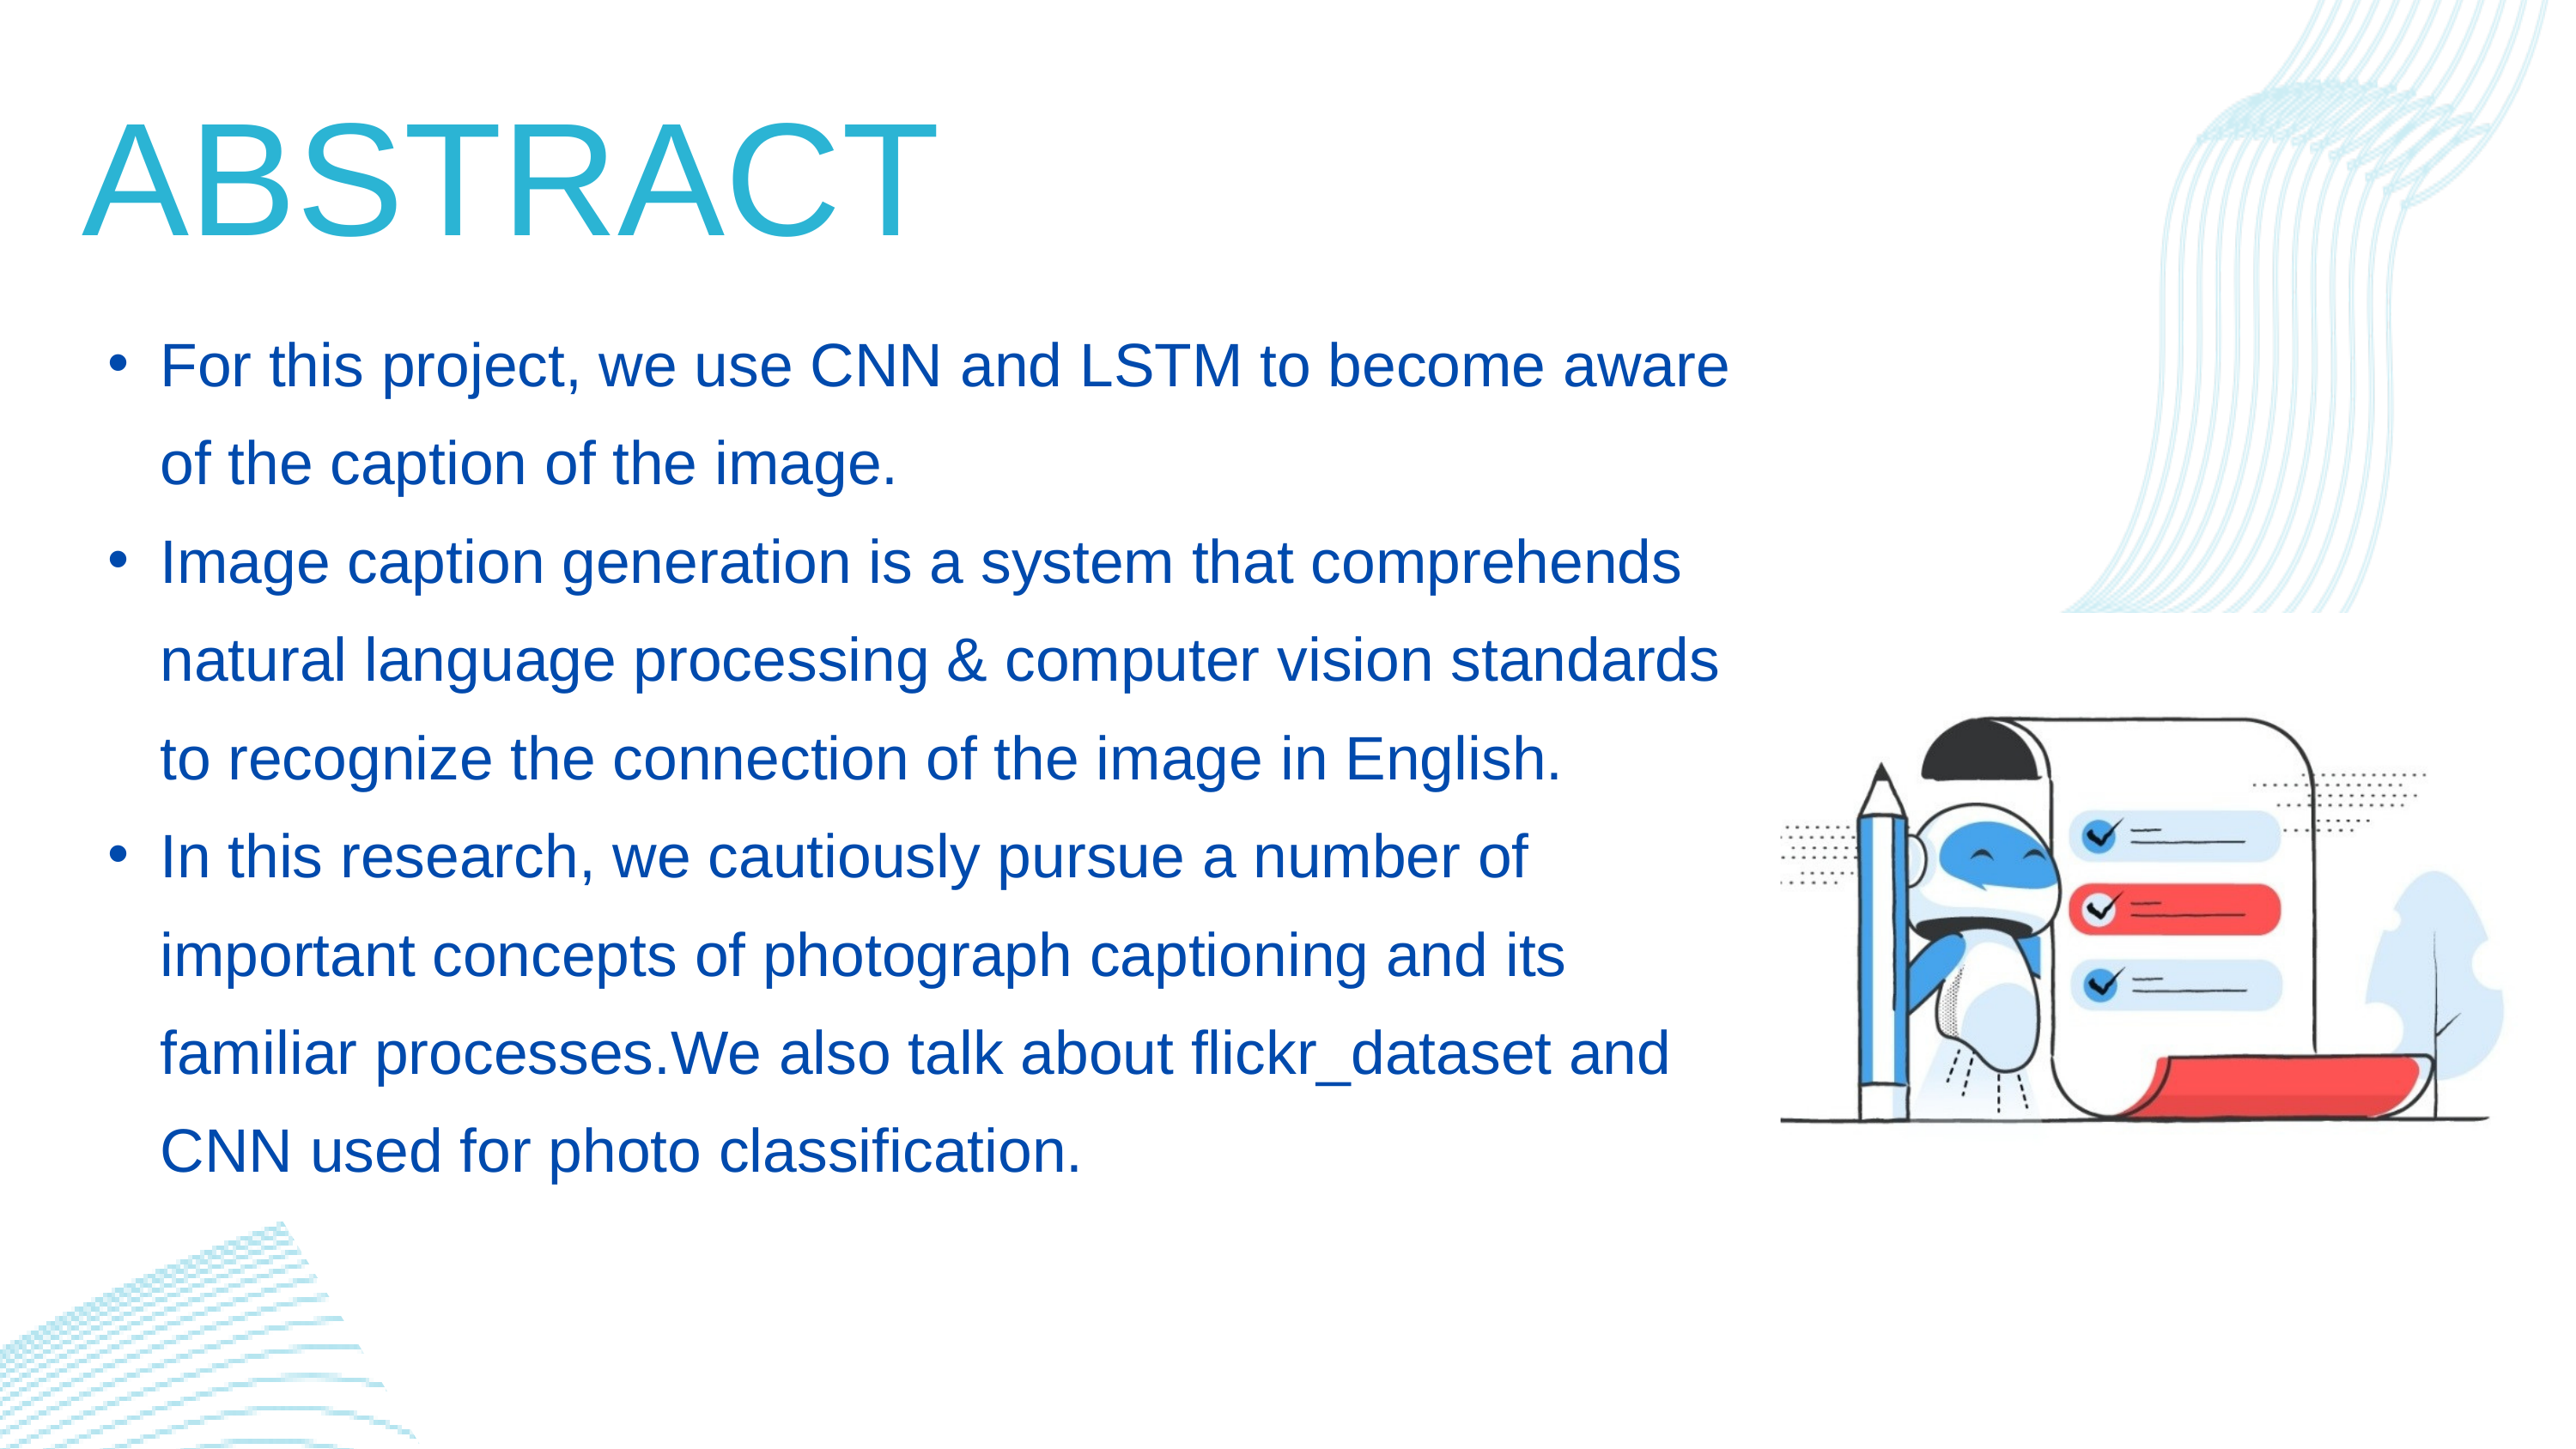

ABSTRACT
For this project, we use CNN and LSTM to become aware of the caption of the image.
Image caption generation is a system that comprehends natural language processing & computer vision standards to recognize the connection of the image in English.
In this research, we cautiously pursue a number of important concepts of photograph captioning and its familiar processes.We also talk about flickr_dataset and CNN used for photo classification.